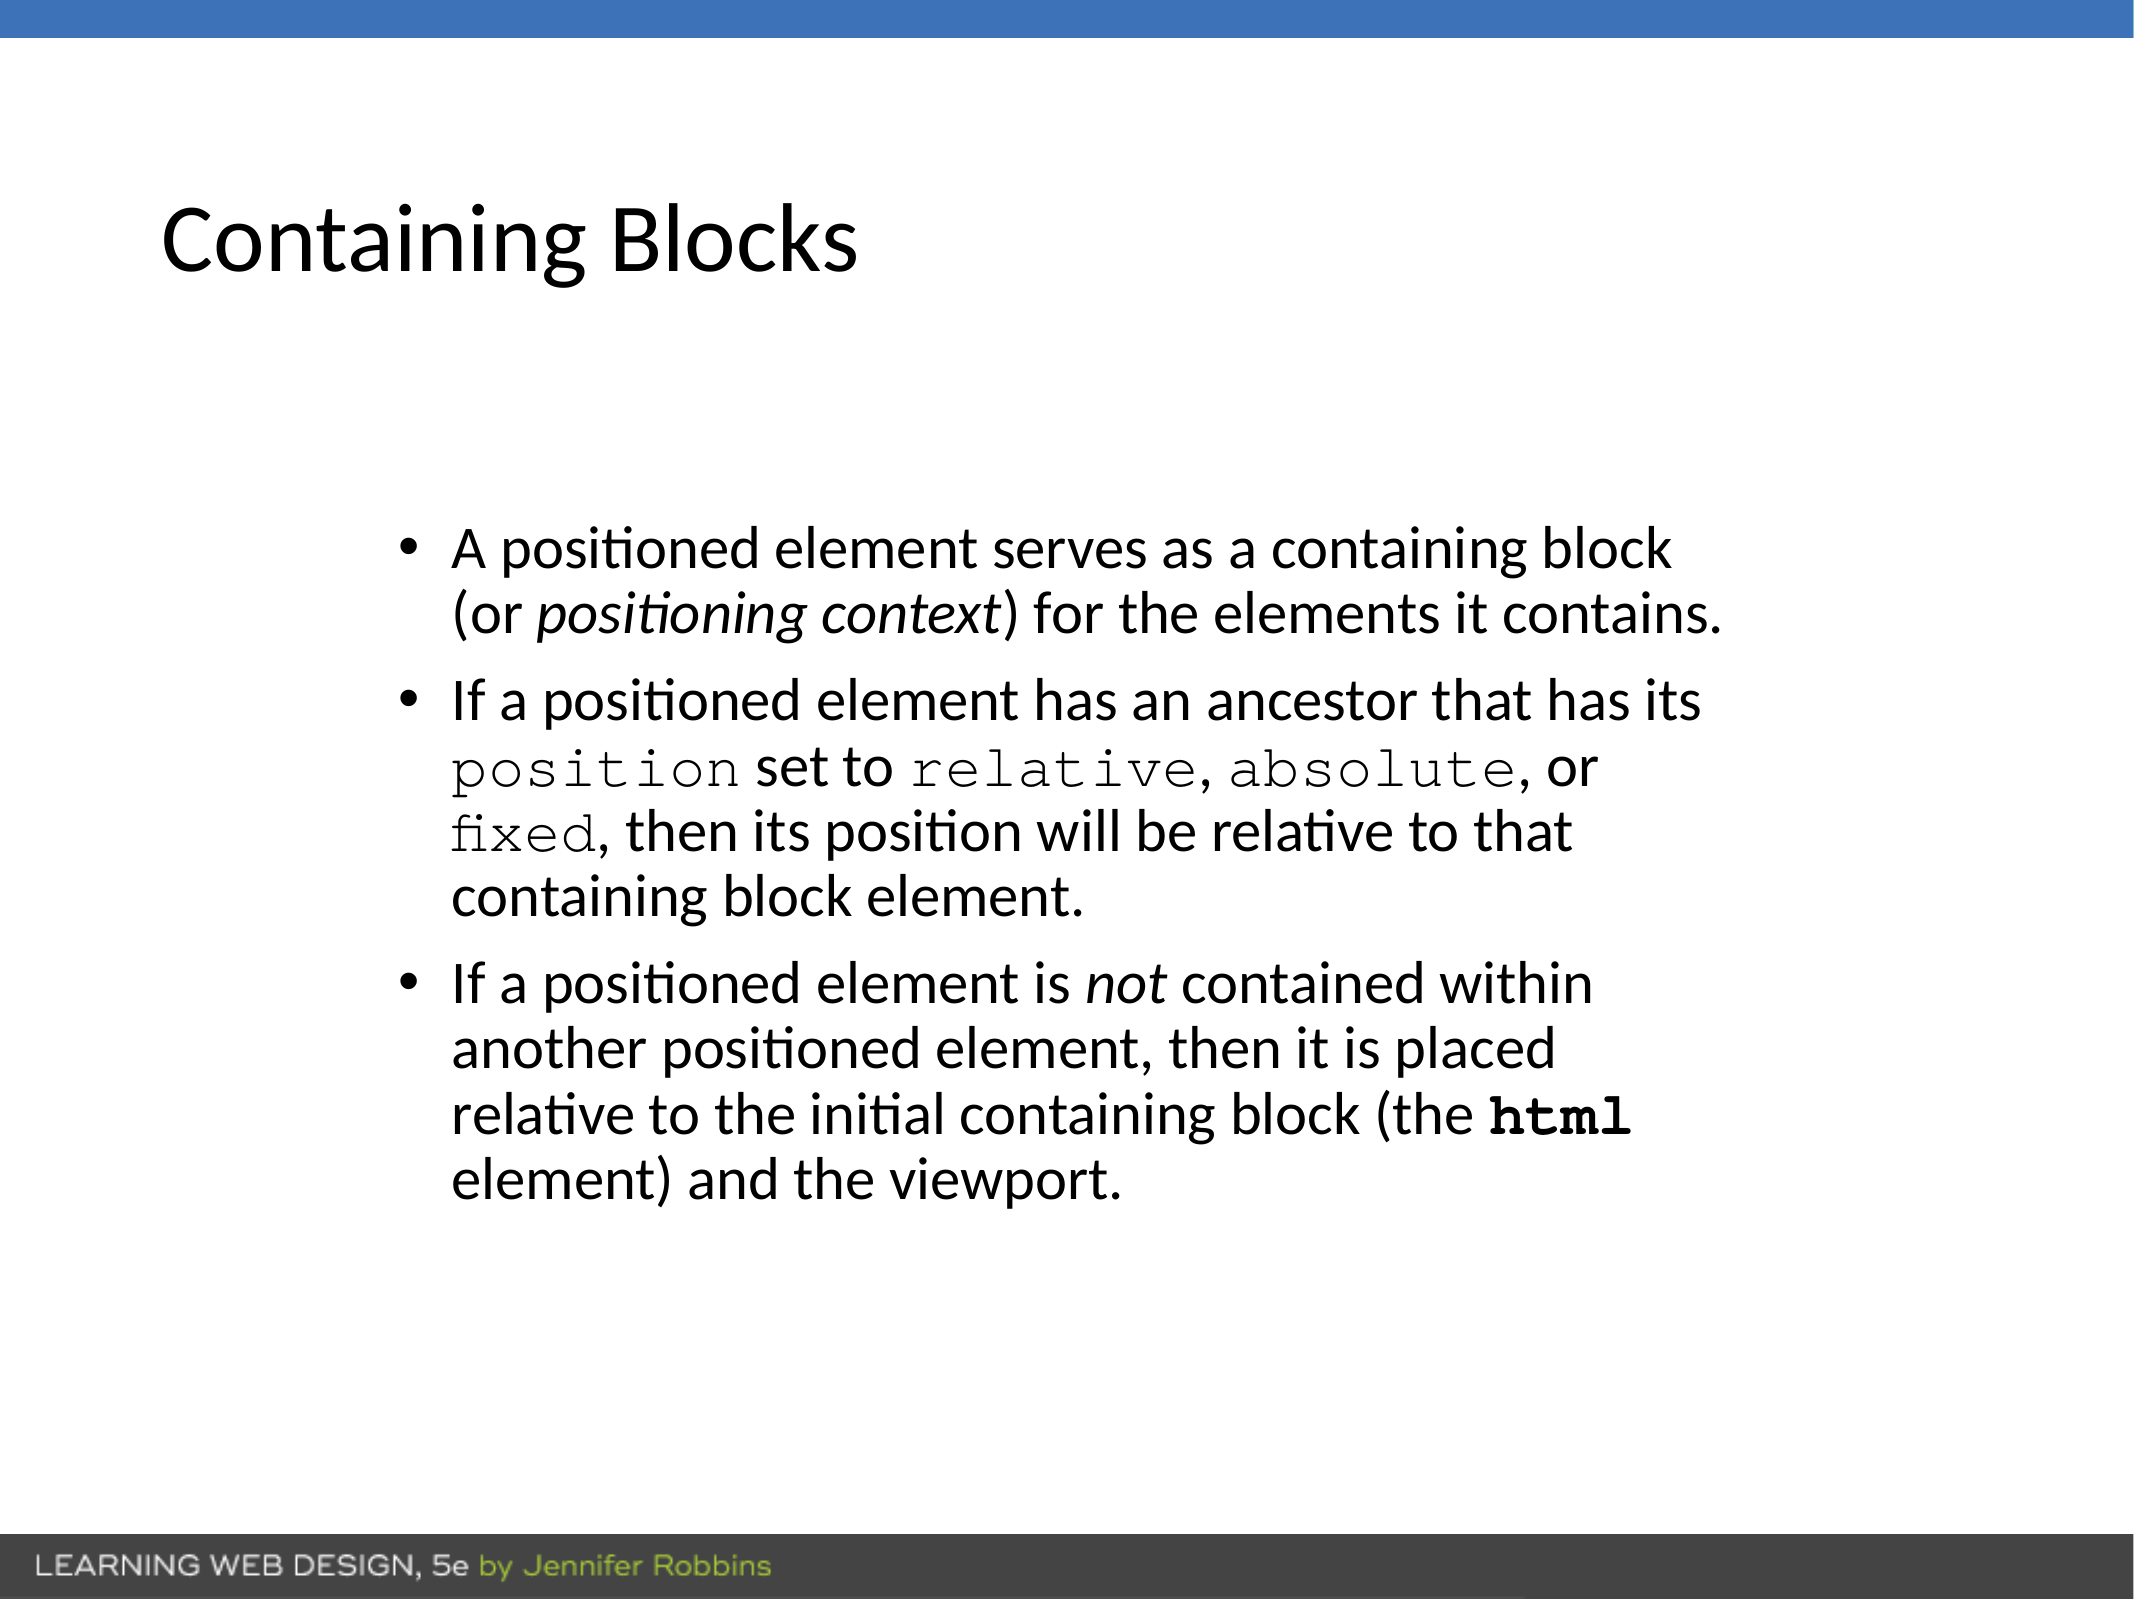

# Containing Blocks
A positioned element serves as a containing block (or positioning context) for the elements it contains.
If a positioned element has an ancestor that has its position set to relative, absolute, or fixed, then its position will be relative to that containing block element.
If a positioned element is not contained within another positioned element, then it is placed relative to the initial containing block (the html element) and the viewport.